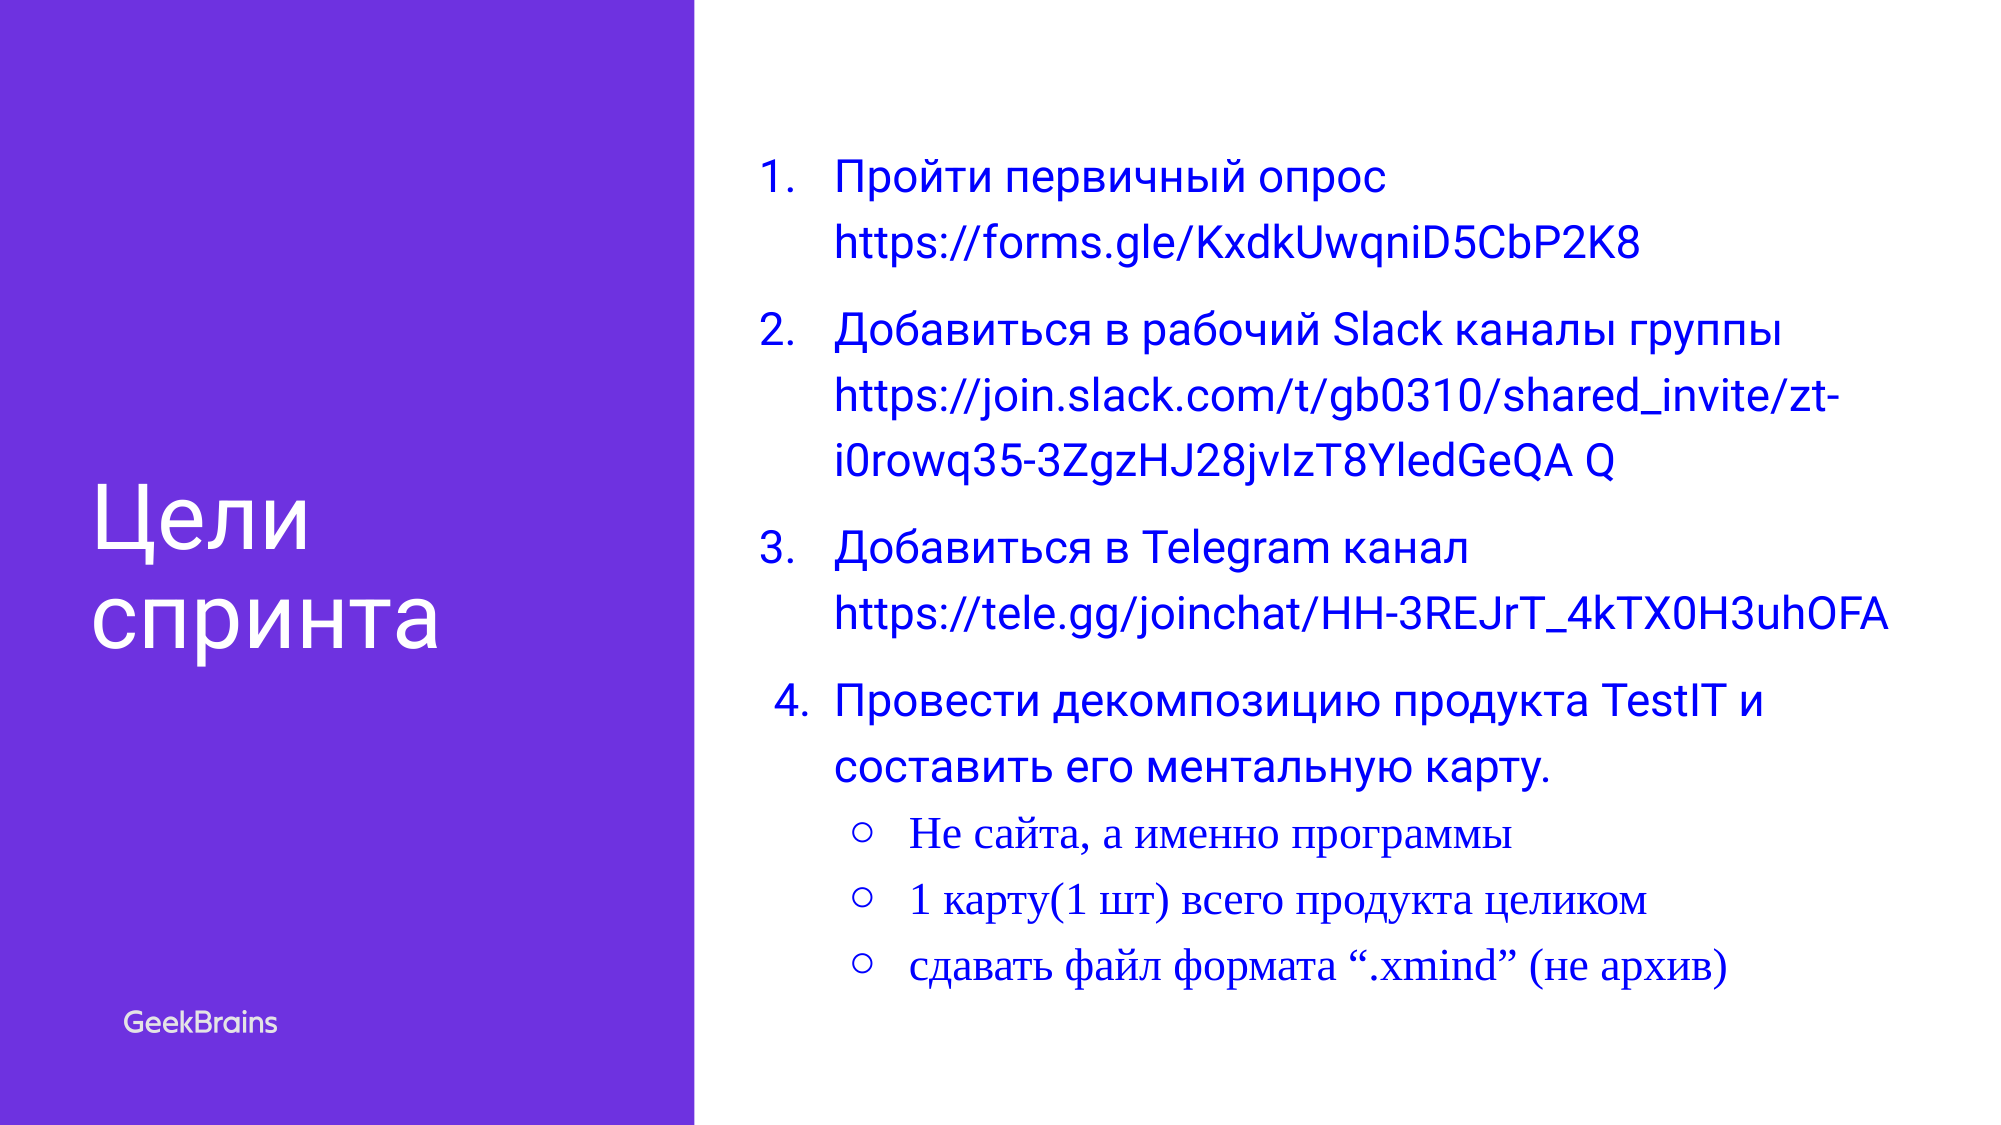

Пройти первичный опрос  https://forms.gle/KxdkUwqniD5CbP2K8
Добавиться в рабочий Slack каналы группы https://join.slack.com/t/gb0310/shared_invite/zt-i0rowq35-3ZgzHJ28jvIzT8YledGeQA Q
Добавиться в Telegram канал https://tele.gg/joinchat/HH-3REJrT_4kTX0H3uhOFA
Провести декомпозицию продукта TestIT и составить его ментальную карту.
Не сайта, а именно программы
1 карту(1 шт) всего продукта целиком
сдавать файл формата “.xmind” (не архив)
# Цели спринта